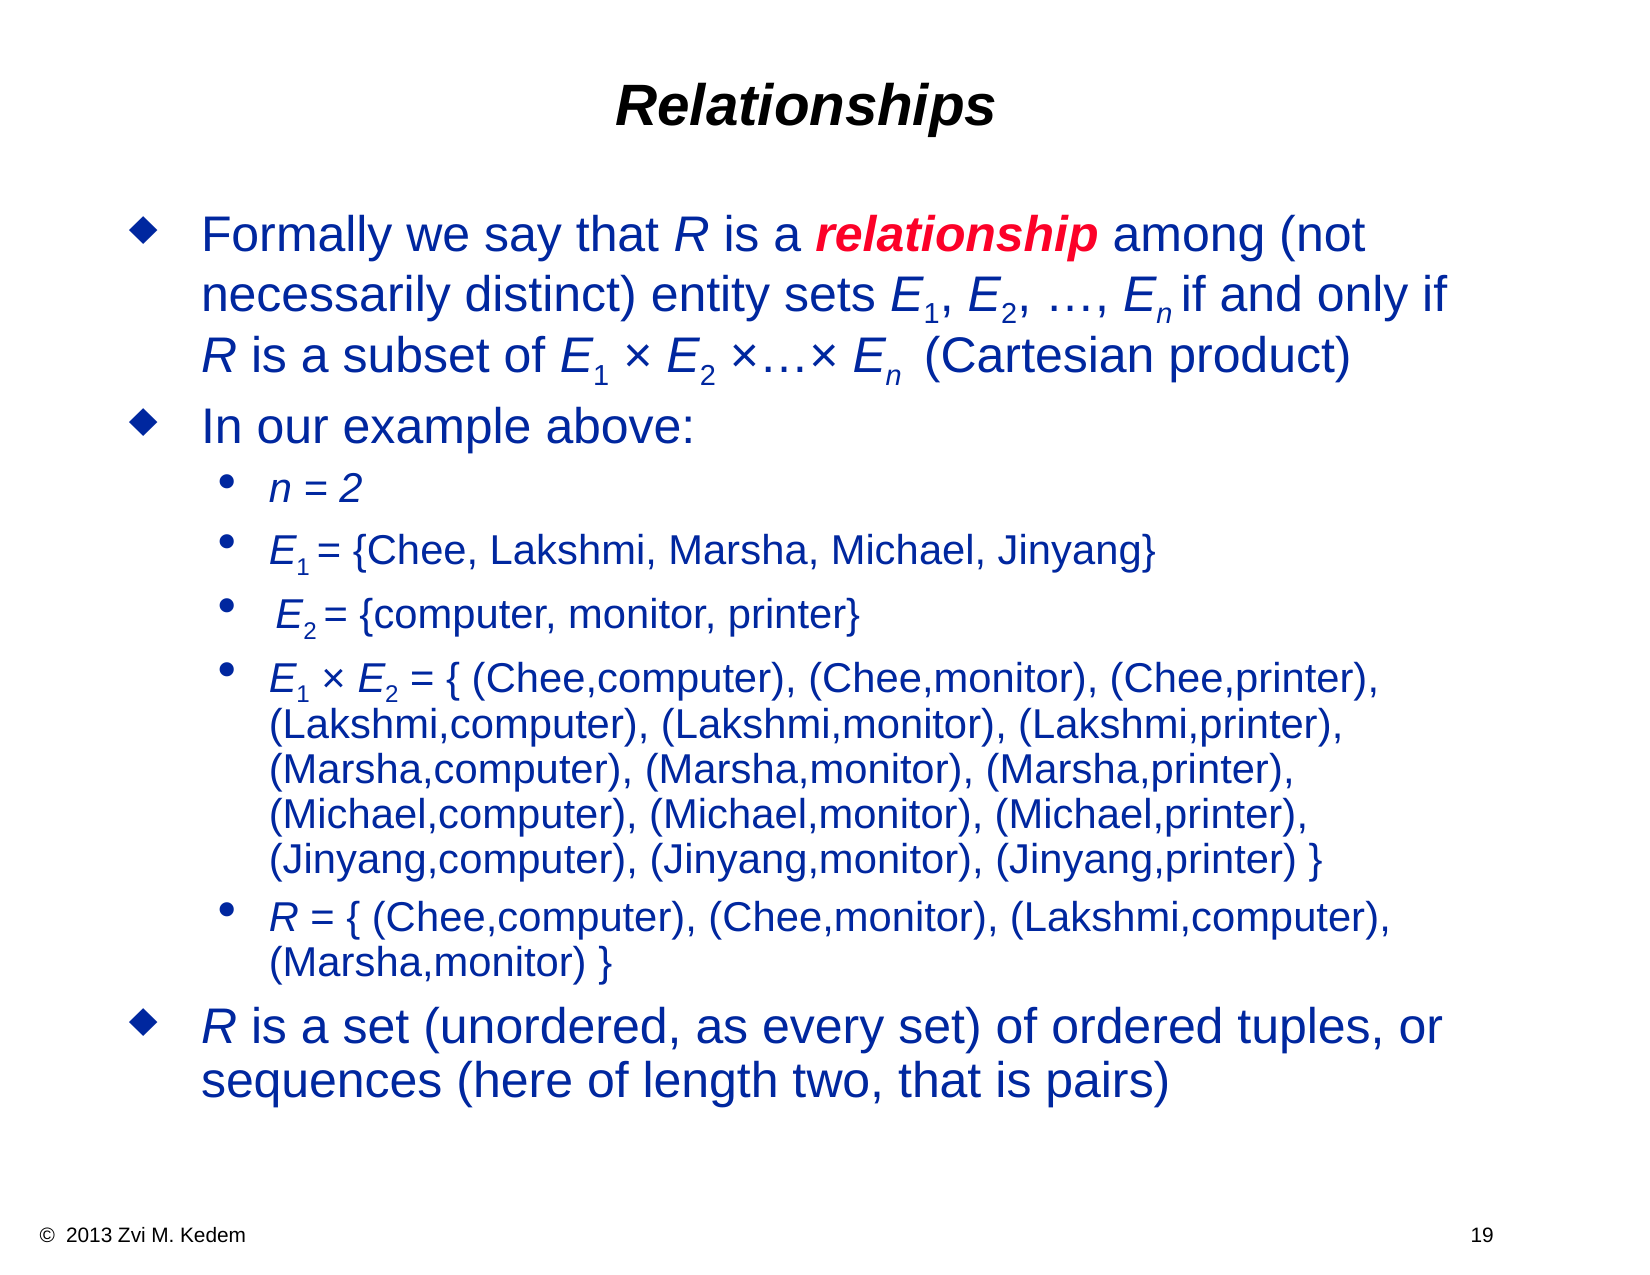

# Relationships
Formally we say that R is a relationship among (not necessarily distinct) entity sets E1, E2, …, En if and only if R is a subset of E1 × E2 ×…× En  (Cartesian product)
In our example above:
n = 2
E1 = {Chee, Lakshmi, Marsha, Michael, Jinyang}
 E2 = {computer, monitor, printer}
E1 × E2 = { (Chee,computer), (Chee,monitor), (Chee,printer), (Lakshmi,computer), (Lakshmi,monitor), (Lakshmi,printer), (Marsha,computer), (Marsha,monitor), (Marsha,printer), (Michael,computer), (Michael,monitor), (Michael,printer), (Jinyang,computer), (Jinyang,monitor), (Jinyang,printer) }
R = { (Chee,computer), (Chee,monitor), (Lakshmi,computer), (Marsha,monitor) }
R is a set (unordered, as every set) of ordered tuples, or sequences (here of length two, that is pairs)